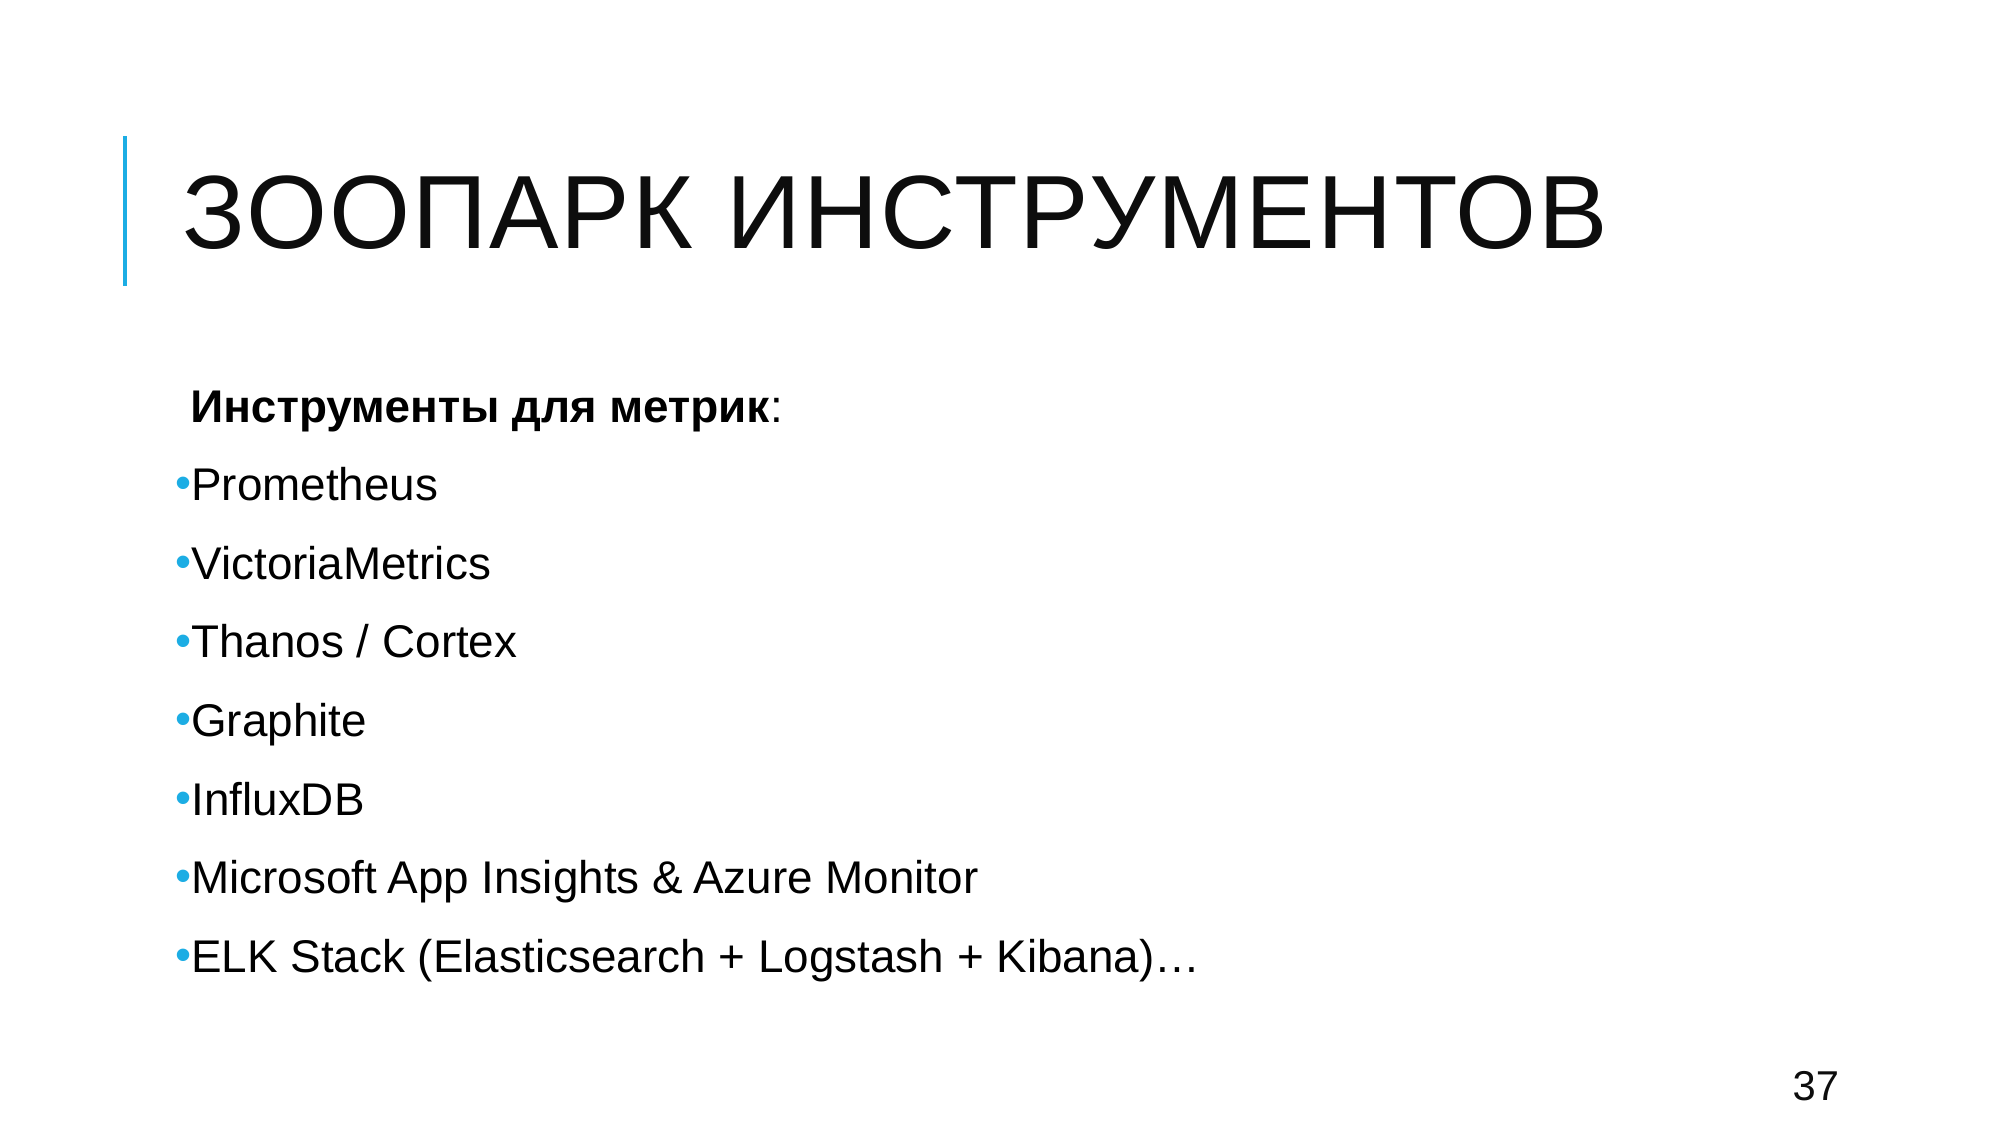

# ЗООПАРК ИНСТРУМЕНТОВ
Инструменты для метрик:
Prometheus
VictoriaMetrics
Thanos / Cortex
Graphite
InfluxDB
Microsoft App Insights & Azure Monitor
ELK Stack (Elasticsearch + Logstash + Kibana)…

37